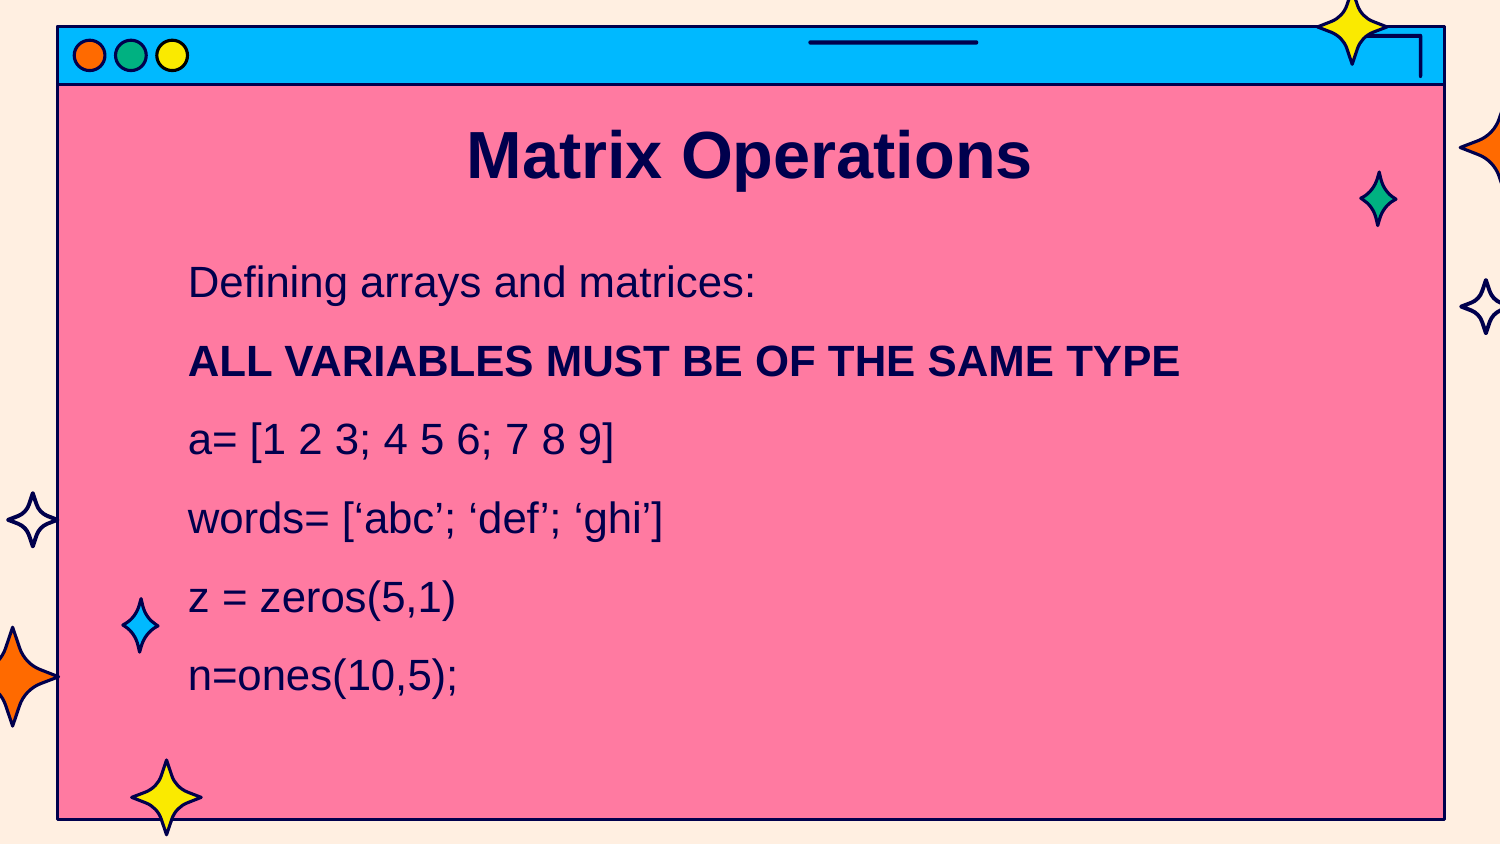

# Matrix Operations

Defining arrays and matrices:
ALL VARIABLES MUST BE OF THE SAME TYPE
a= [1 2 3; 4 5 6; 7 8 9]
words= [‘abc’; ‘def’; ‘ghi’]
z = zeros(5,1)
n=ones(10,5);